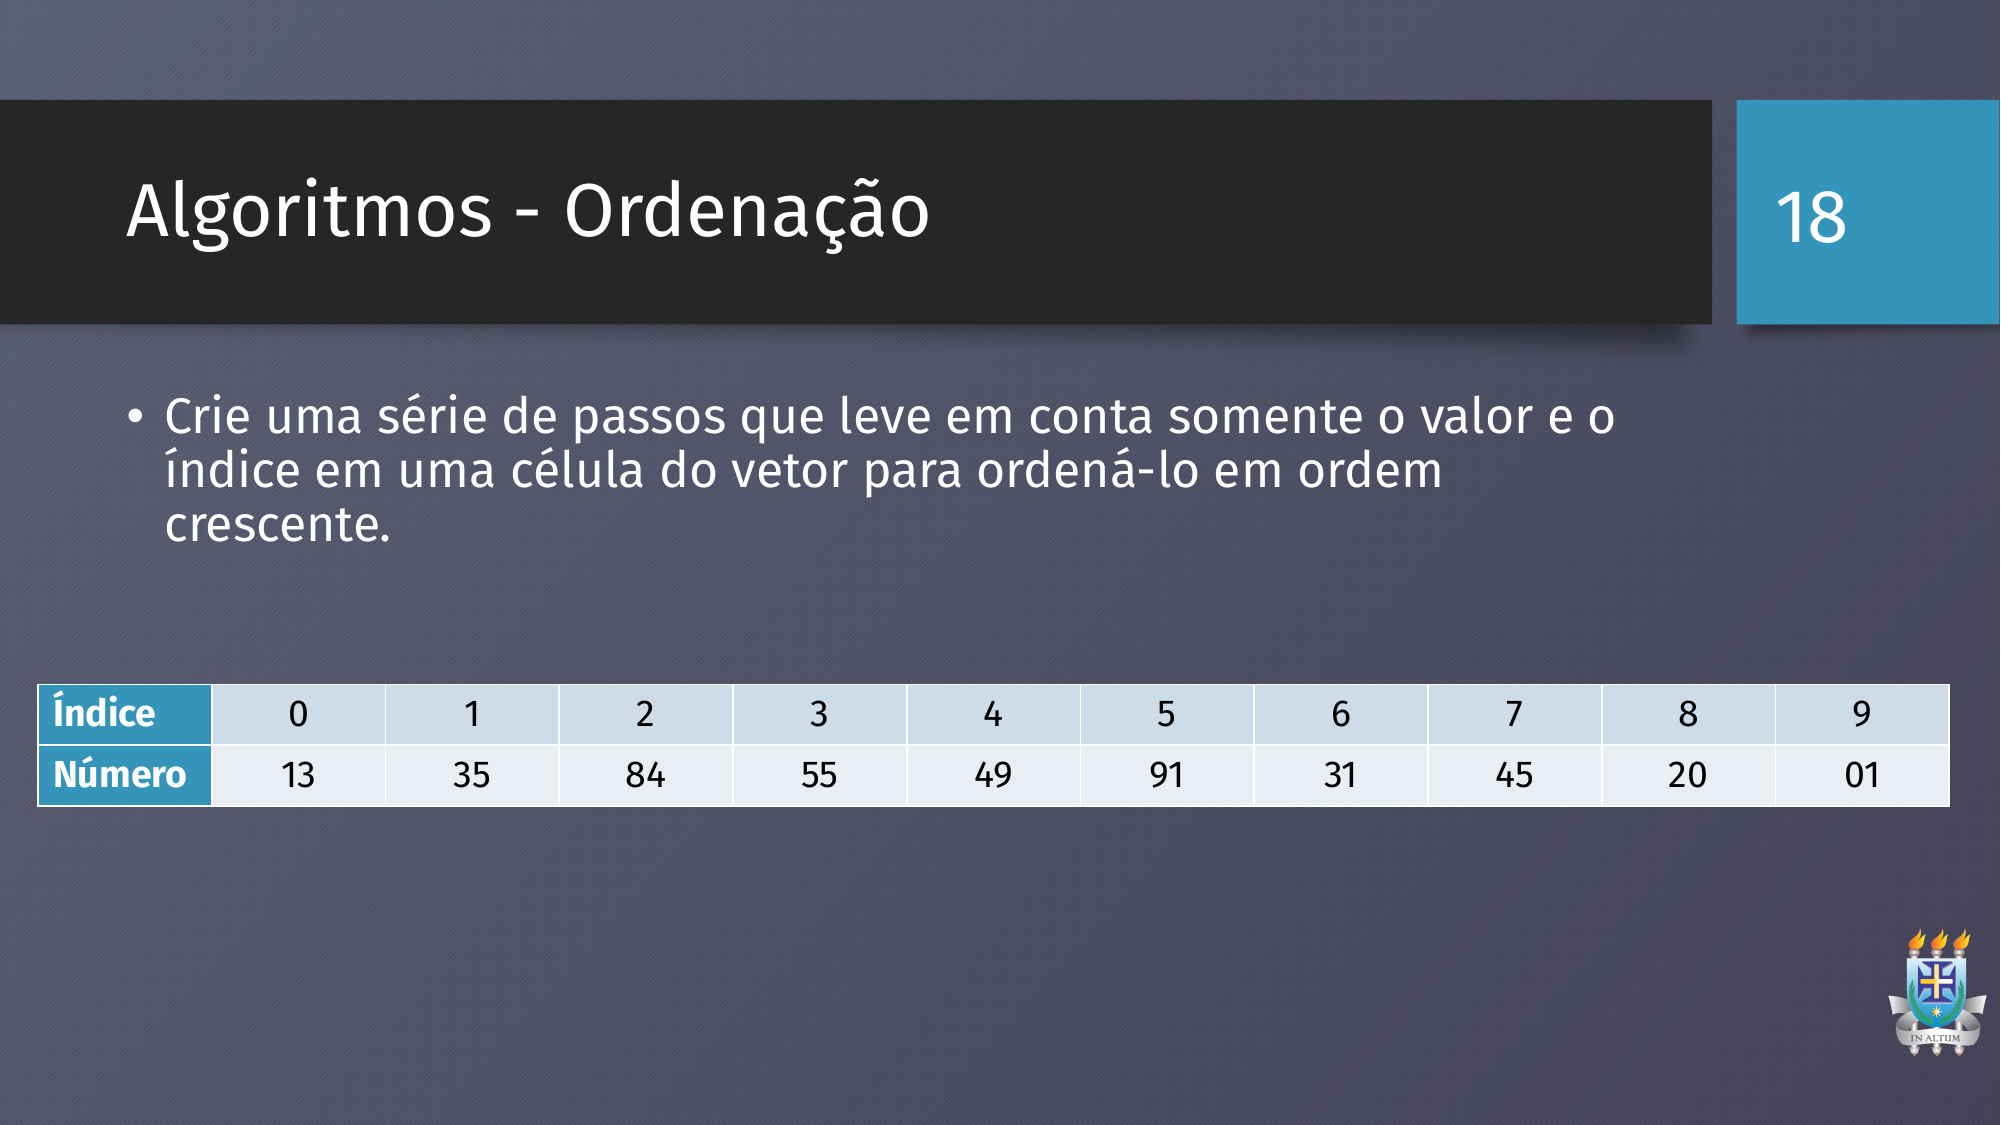

18
# Algoritmos - Ordenação
Crie uma série de passos que leve em conta somente o valor e o índice em uma célula do vetor para ordená-lo em ordem crescente.
| Índice | 0 | 1 | 2 | 3 | 4 | 5 | 6 | 7 | 8 | 9 |
| --- | --- | --- | --- | --- | --- | --- | --- | --- | --- | --- |
| Número | 13 | 35 | 84 | 55 | 49 | 91 | 31 | 45 | 20 | 01 |